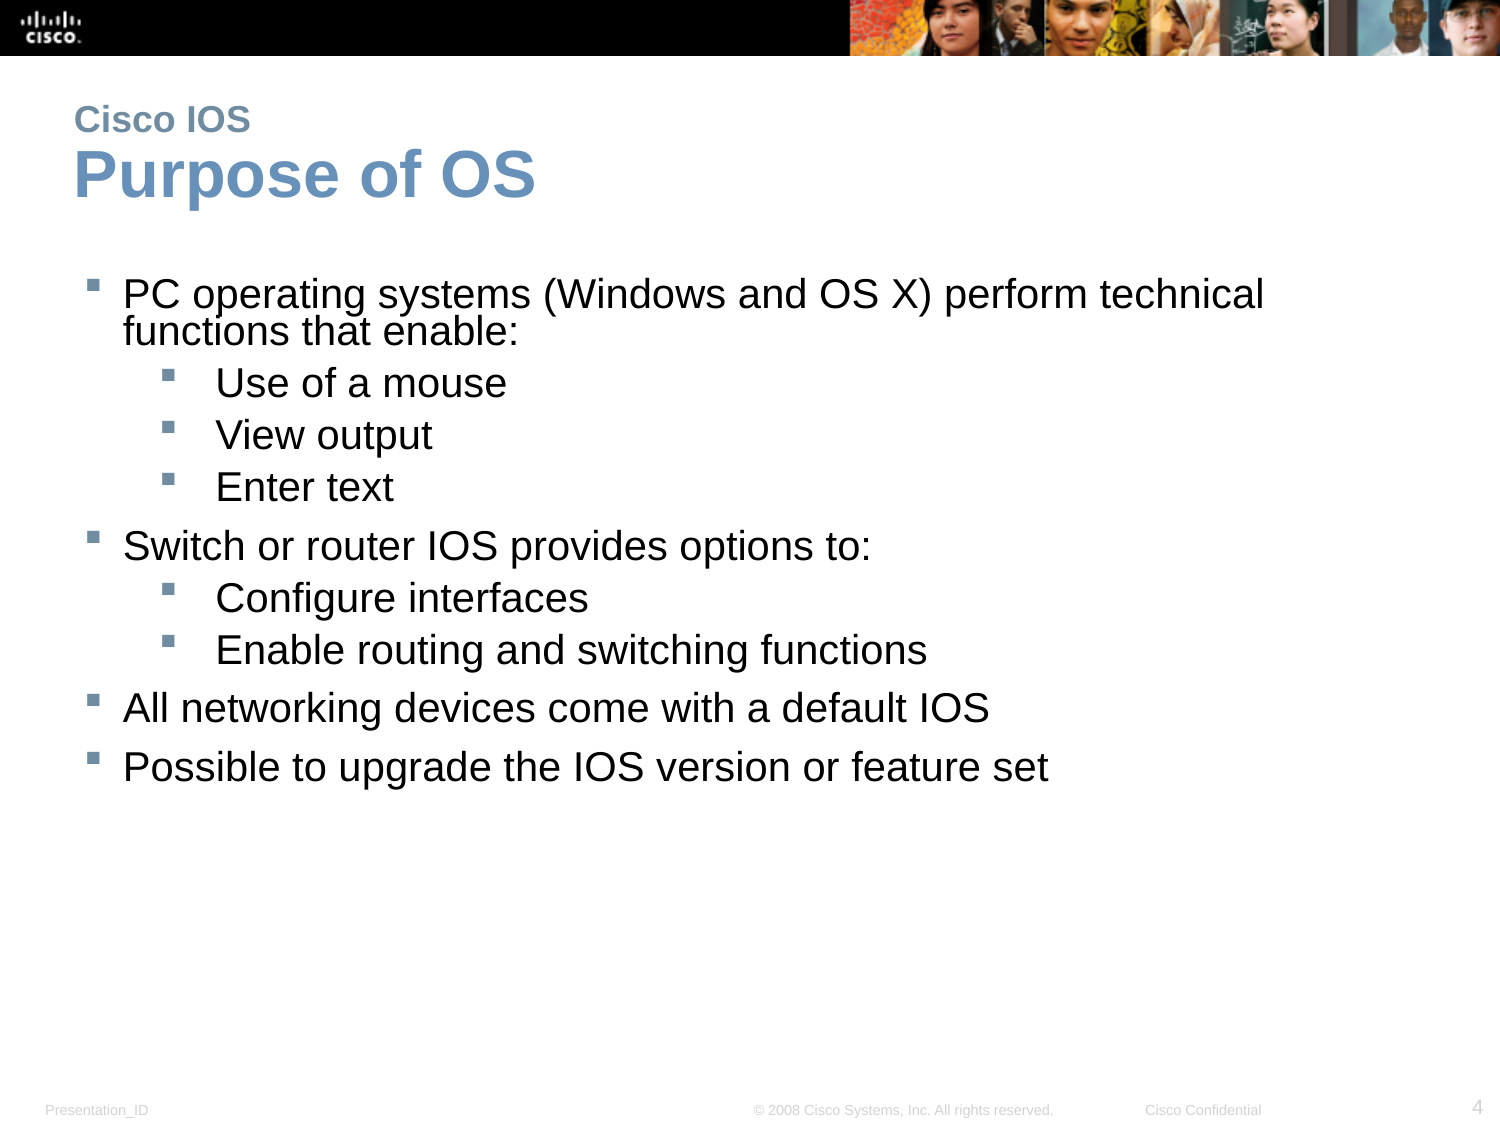

# Cisco IOS Purpose of OS
PC operating systems (Windows and OS X) perform technical functions that enable:
Use of a mouse
View output
Enter text
Switch or router IOS provides options to:
Configure interfaces
Enable routing and switching functions
All networking devices come with a default IOS
Possible to upgrade the IOS version or feature set